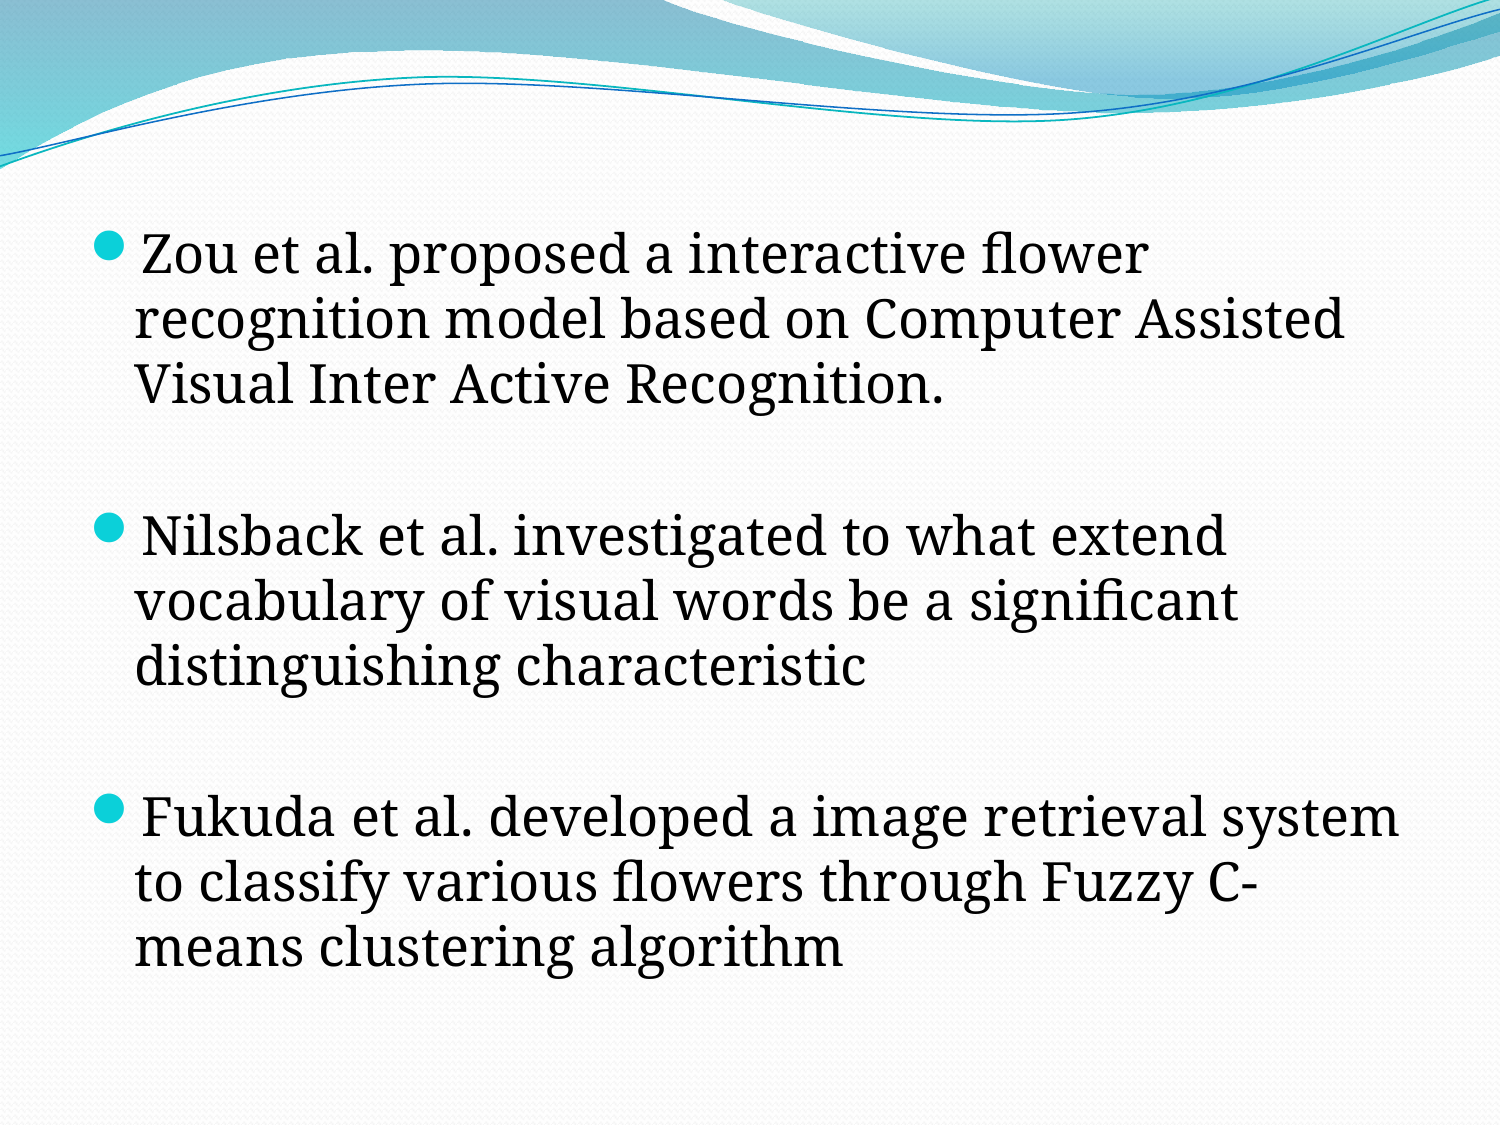

Zou et al. proposed a interactive flower recognition model based on Computer Assisted Visual Inter Active Recognition.

Nilsback et al. investigated to what extend vocabulary of visual words be a significant distinguishing characteristic

Fukuda et al. developed a image retrieval system to classify various flowers through Fuzzy C-means clustering algorithm